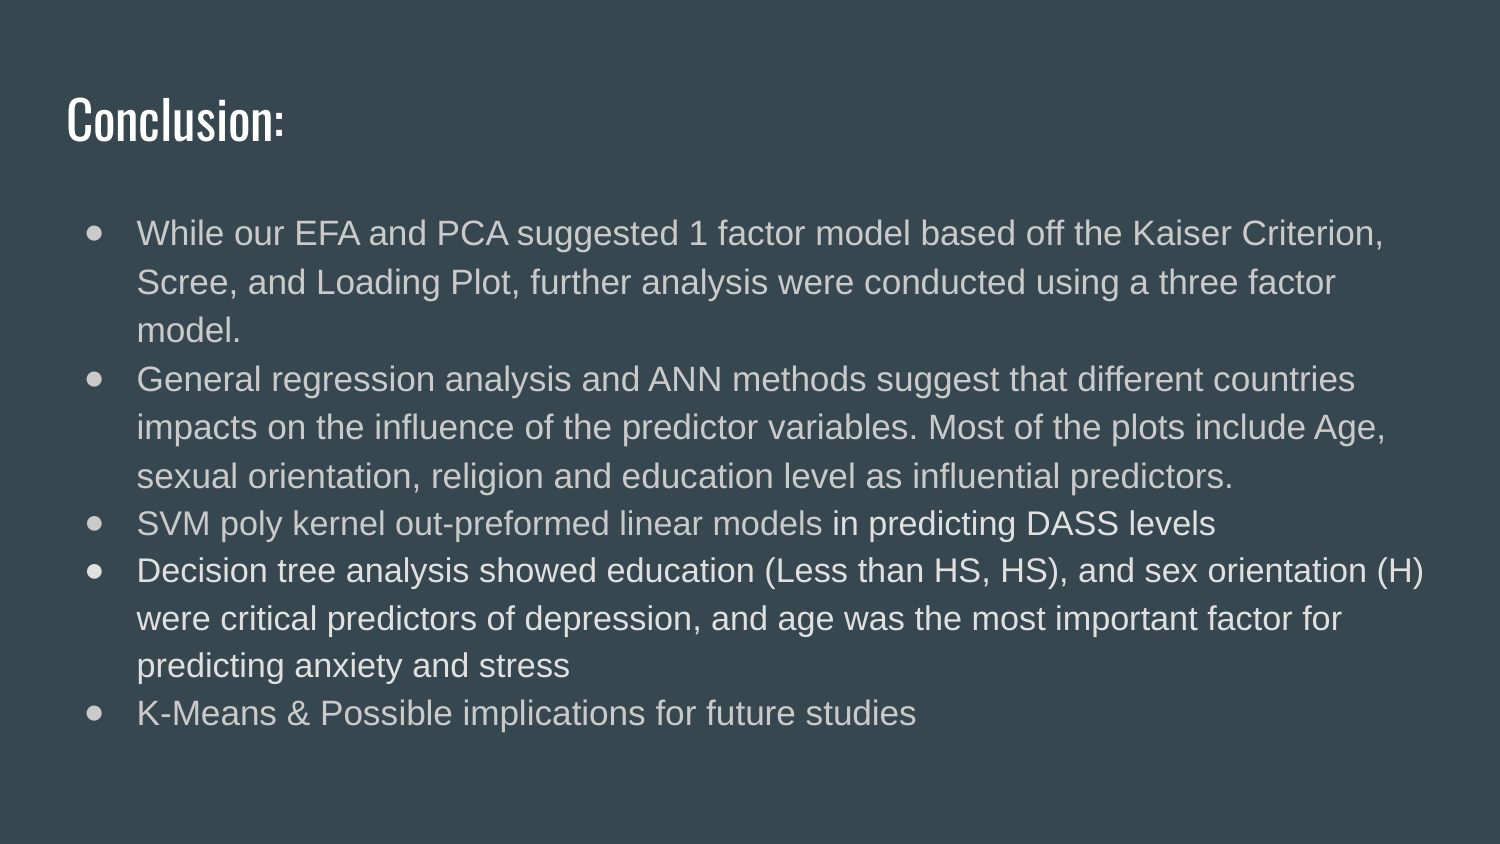

# Conclusion:
While our EFA and PCA suggested 1 factor model based off the Kaiser Criterion, Scree, and Loading Plot, further analysis were conducted using a three factor model.
General regression analysis and ANN methods suggest that different countries impacts on the influence of the predictor variables. Most of the plots include Age, sexual orientation, religion and education level as influential predictors.
SVM poly kernel out-preformed linear models in predicting DASS levels
Decision tree analysis showed education (Less than HS, HS), and sex orientation (H) were critical predictors of depression, and age was the most important factor for predicting anxiety and stress
K-Means & Possible implications for future studies